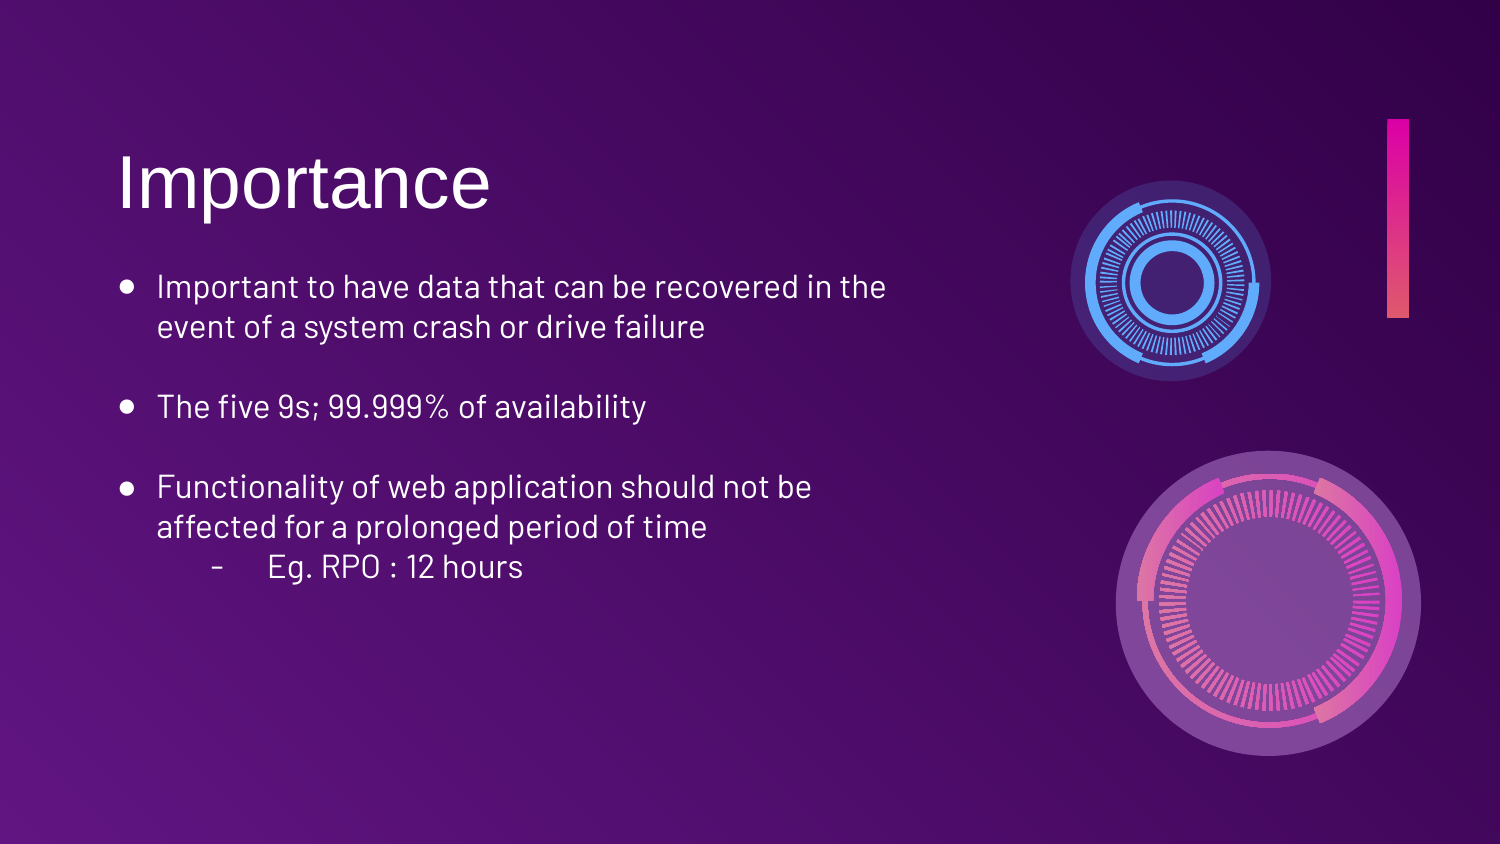

# Importance

Important to have data that can be recovered in the event of a system crash or drive failure

The five 9s; 99.999% of availability

Functionality of web application should not be affected for a prolonged period of time
Eg. RPO : 12 hours